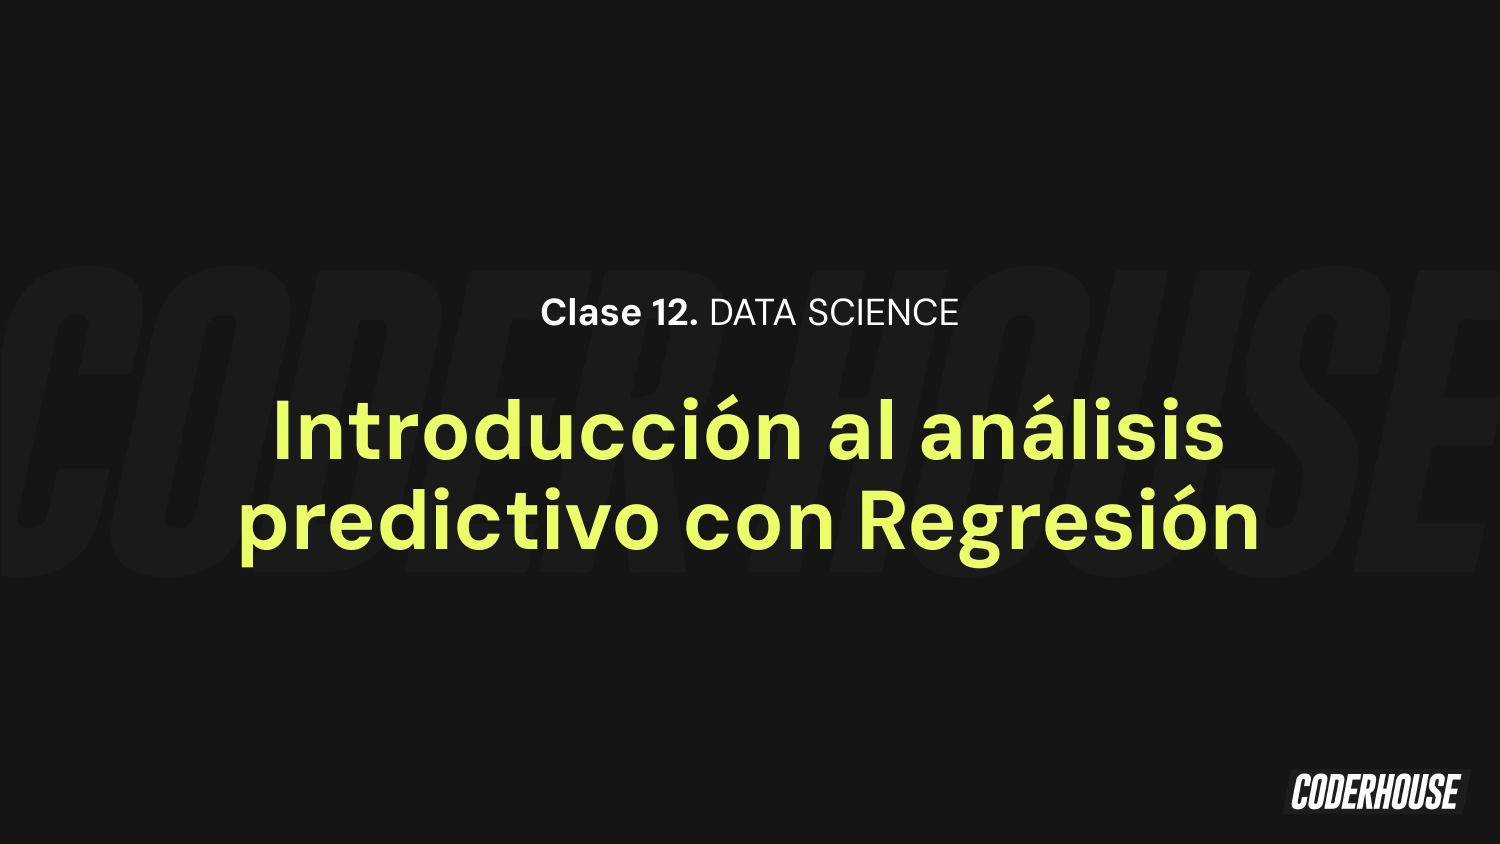

Clase 12. DATA SCIENCE
Introducción al análisis predictivo con Regresión